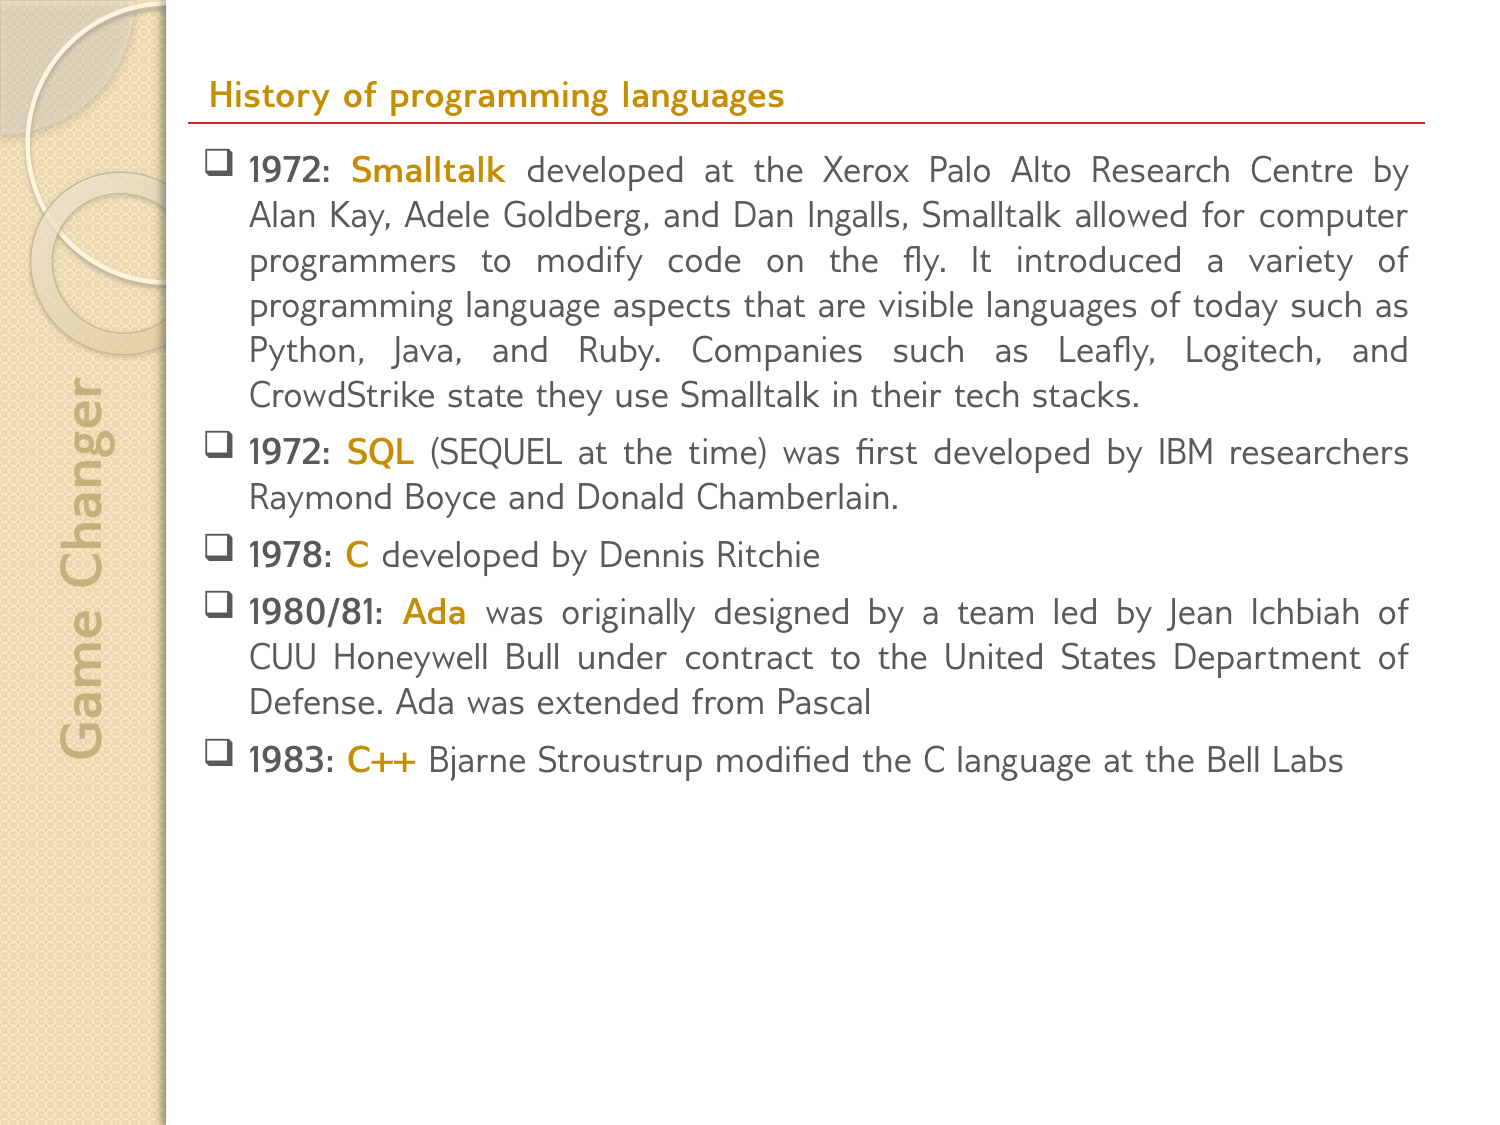

History of programming languages
1972: Smalltalk developed at the Xerox Palo Alto Research Centre by Alan Kay, Adele Goldberg, and Dan Ingalls, Smalltalk allowed for computer programmers to modify code on the fly. It introduced a variety of programming language aspects that are visible languages of today such as Python, Java, and Ruby. Companies such as Leafly, Logitech, and CrowdStrike state they use Smalltalk in their tech stacks.
1972: SQL (SEQUEL at the time) was first developed by IBM researchers Raymond Boyce and Donald Chamberlain.
1978: C developed by Dennis Ritchie
1980/81: Ada was originally designed by a team led by Jean Ichbiah of CUU Honeywell Bull under contract to the United States Department of Defense. Ada was extended from Pascal
1983: C++ Bjarne Stroustrup modified the C language at the Bell Labs
Game Changer